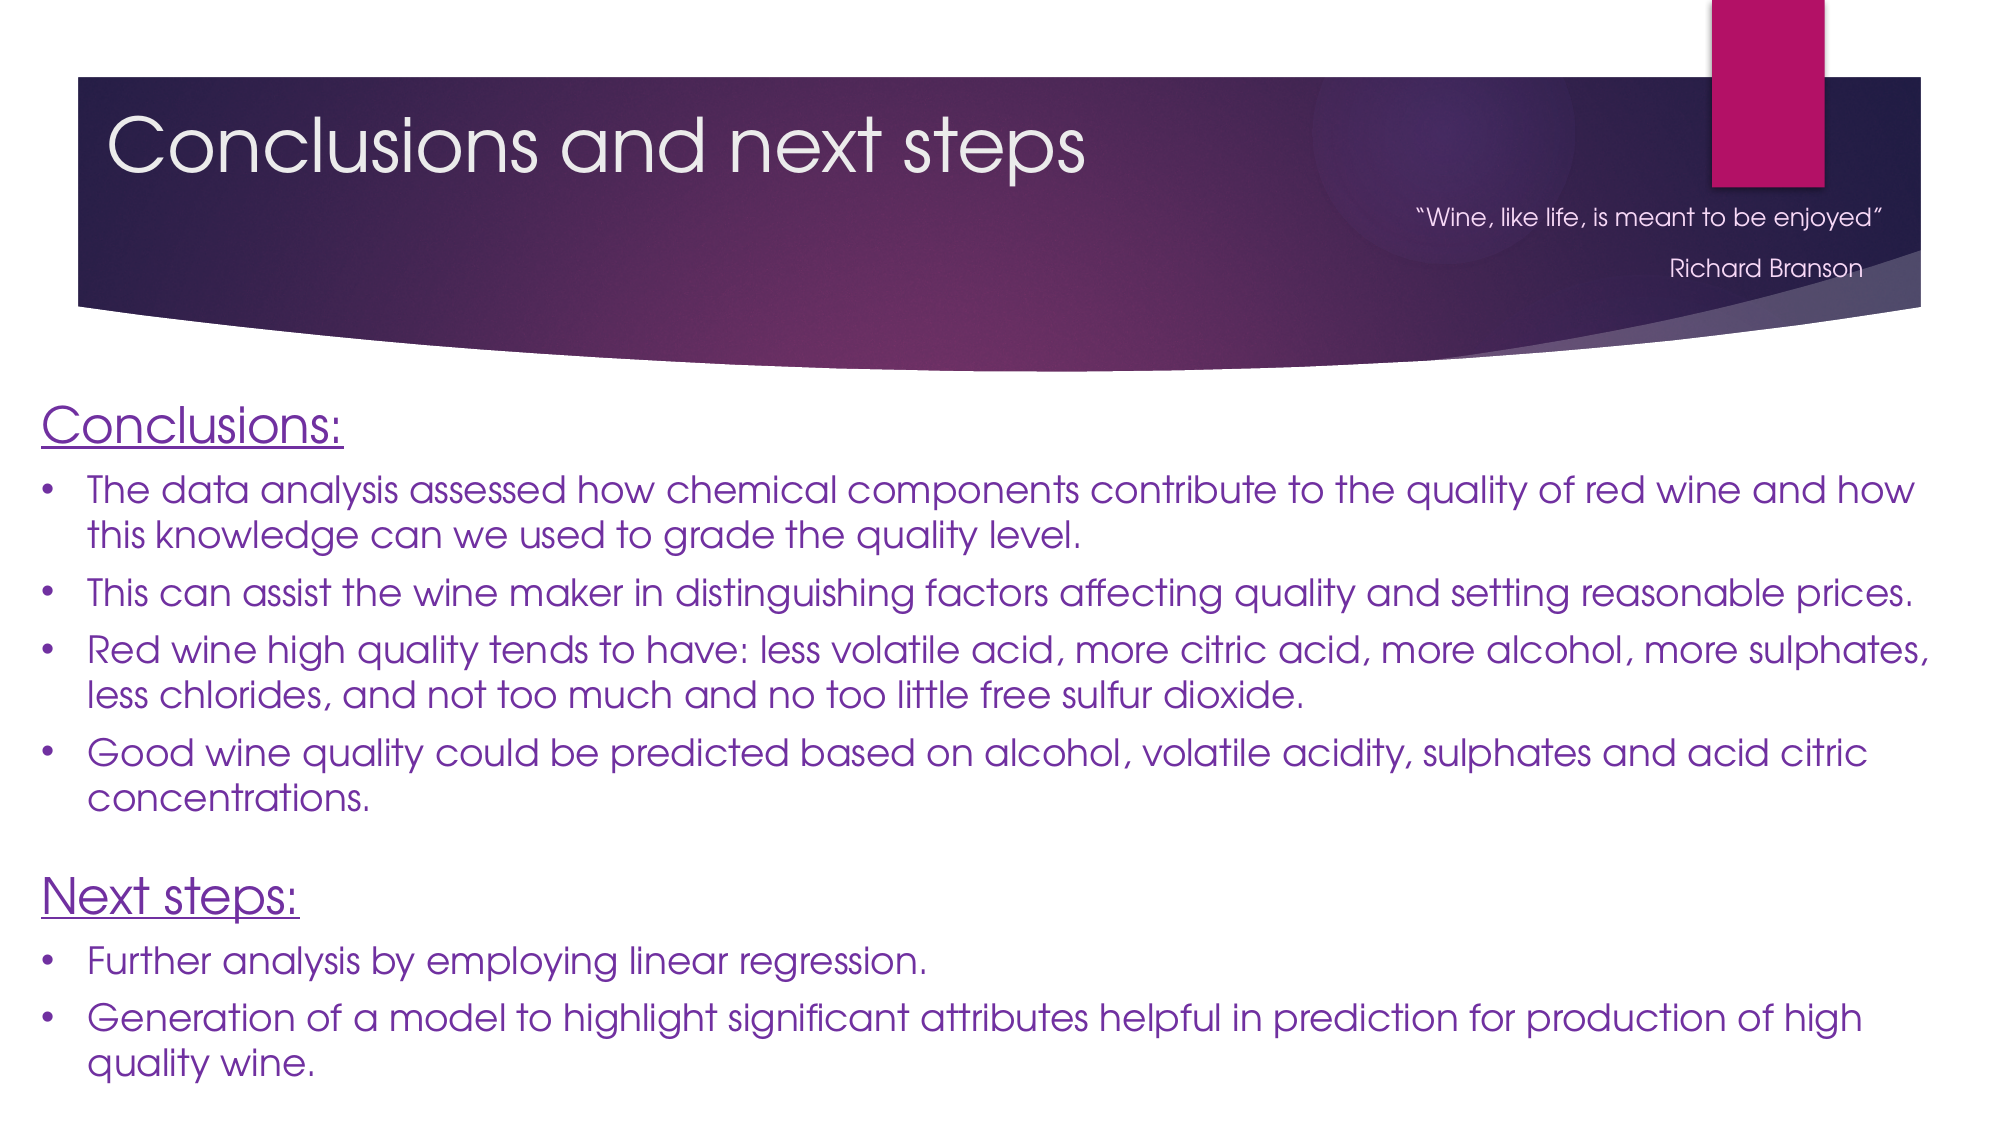

# Conclusions and next steps
“Wine, like life, is meant to be enjoyed”
    Richard Branson
Conclusions:
The data analysis assessed how chemical components contribute to the quality of red wine and how this knowledge can we used to grade the quality level.
This can assist the wine maker in distinguishing factors affecting quality and setting reasonable prices.
Red wine high quality tends to have: less volatile acid, more citric acid, more alcohol, more sulphates, less chlorides, and not too much and no too little free sulfur dioxide.
Good wine quality could be predicted based on alcohol, volatile acidity, sulphates and acid citric concentrations.
Next steps:
Further analysis by employing linear regression.
Generation of a model to highlight significant attributes helpful in prediction for production of high quality wine.